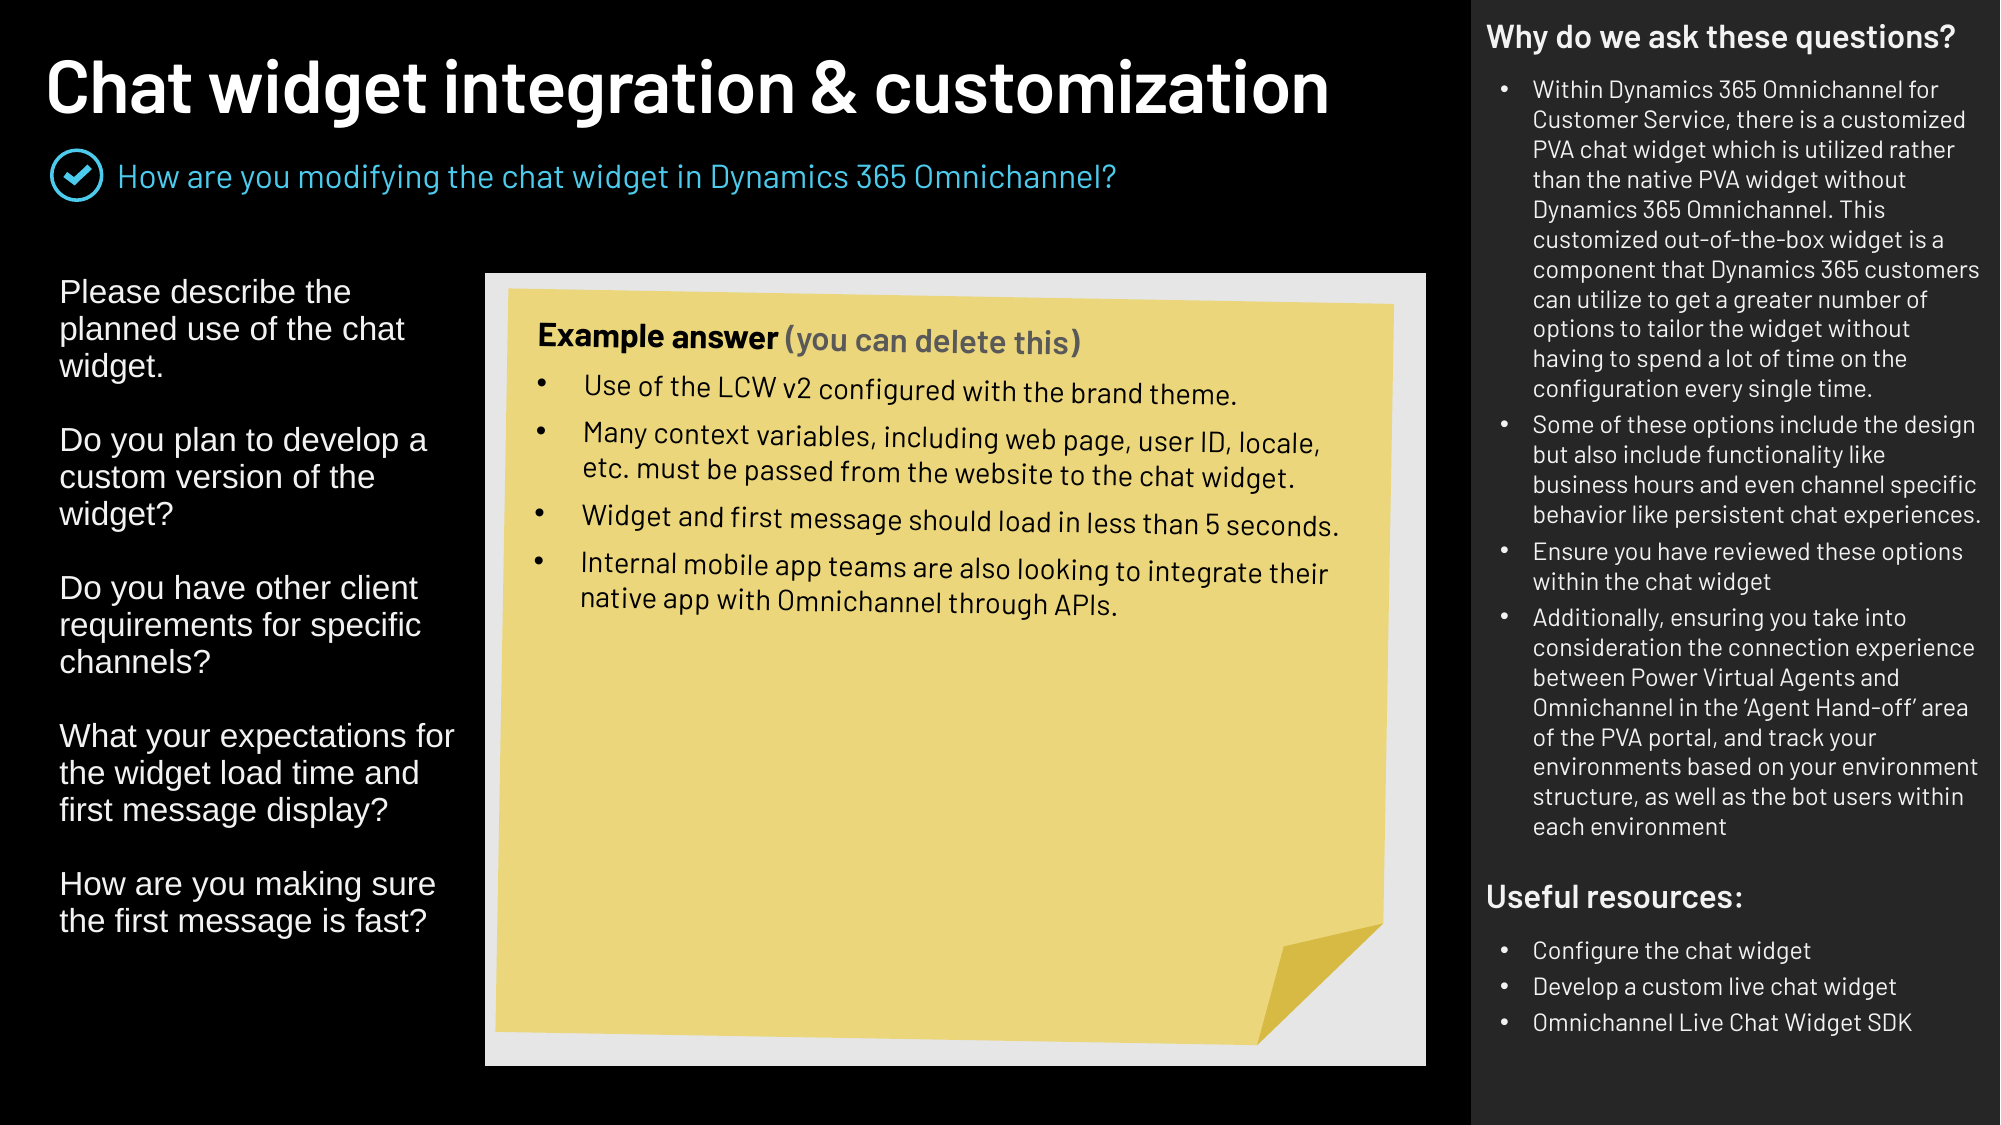

Why do we ask these questions?
Within Dynamics 365 Omnichannel for Customer Service, there is a customized PVA chat widget which is utilized rather than the native PVA widget without Dynamics 365 Omnichannel. This customized out-of-the-box widget is a component that Dynamics 365 customers can utilize to get a greater number of options to tailor the widget without having to spend a lot of time on the configuration every single time.
Some of these options include the design but also include functionality like business hours and even channel specific behavior like persistent chat experiences.
Ensure you have reviewed these options within the chat widget
Additionally, ensuring you take into consideration the connection experience between Power Virtual Agents and Omnichannel in the ‘Agent Hand-off’ area of the PVA portal, and track your environments based on your environment structure, as well as the bot users within each environment

Useful resources:
Configure the chat widget
Develop a custom live chat widget
Omnichannel Live Chat Widget SDK
Chat widget integration & customization
How are you modifying the chat widget in Dynamics 365 Omnichannel?
| Please describe the planned use of the chat widget. Do you plan to develop a custom version of the widget? Do you have other client requirements for specific channels? What your expectations for the widget load time and first message display? How are you making sure the first message is fast? |  |
| --- | --- |
Example answer (you can delete this)
Use of the LCW v2 configured with the brand theme.
Many context variables, including web page, user ID, locale, etc. must be passed from the website to the chat widget.
Widget and first message should load in less than 5 seconds.
Internal mobile app teams are also looking to integrate their native app with Omnichannel through APIs.